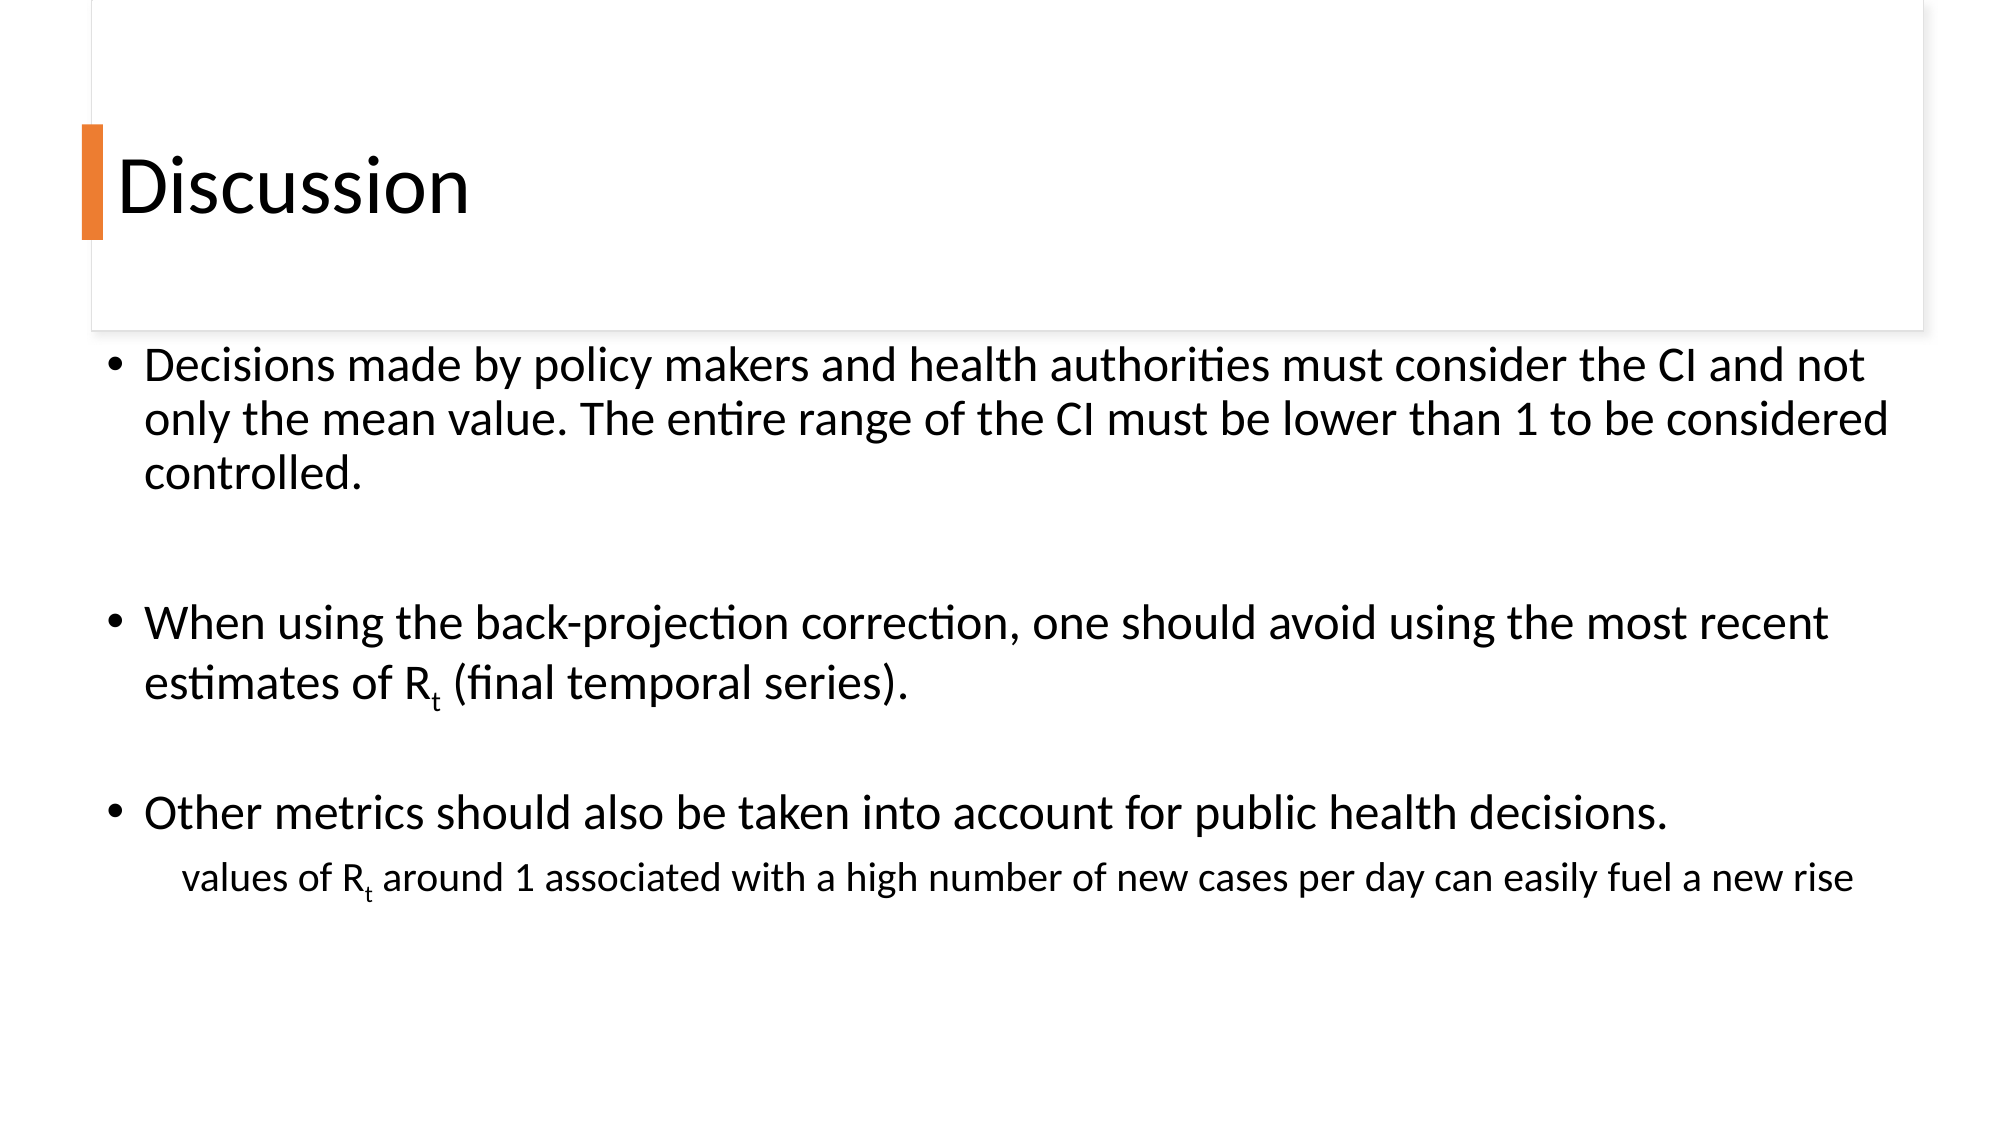

Discussion

Decisions made by policy makers and health authorities must consider the CI and not only the mean value. The entire range of the CI must be lower than 1 to be considered controlled.

When using the back-projection correction, one should avoid using the most recent estimates of Rt (final temporal series).
Other metrics should also be taken into account for public health decisions.
values of Rt around 1 associated with a high number of new cases per day can easily fuel a new rise